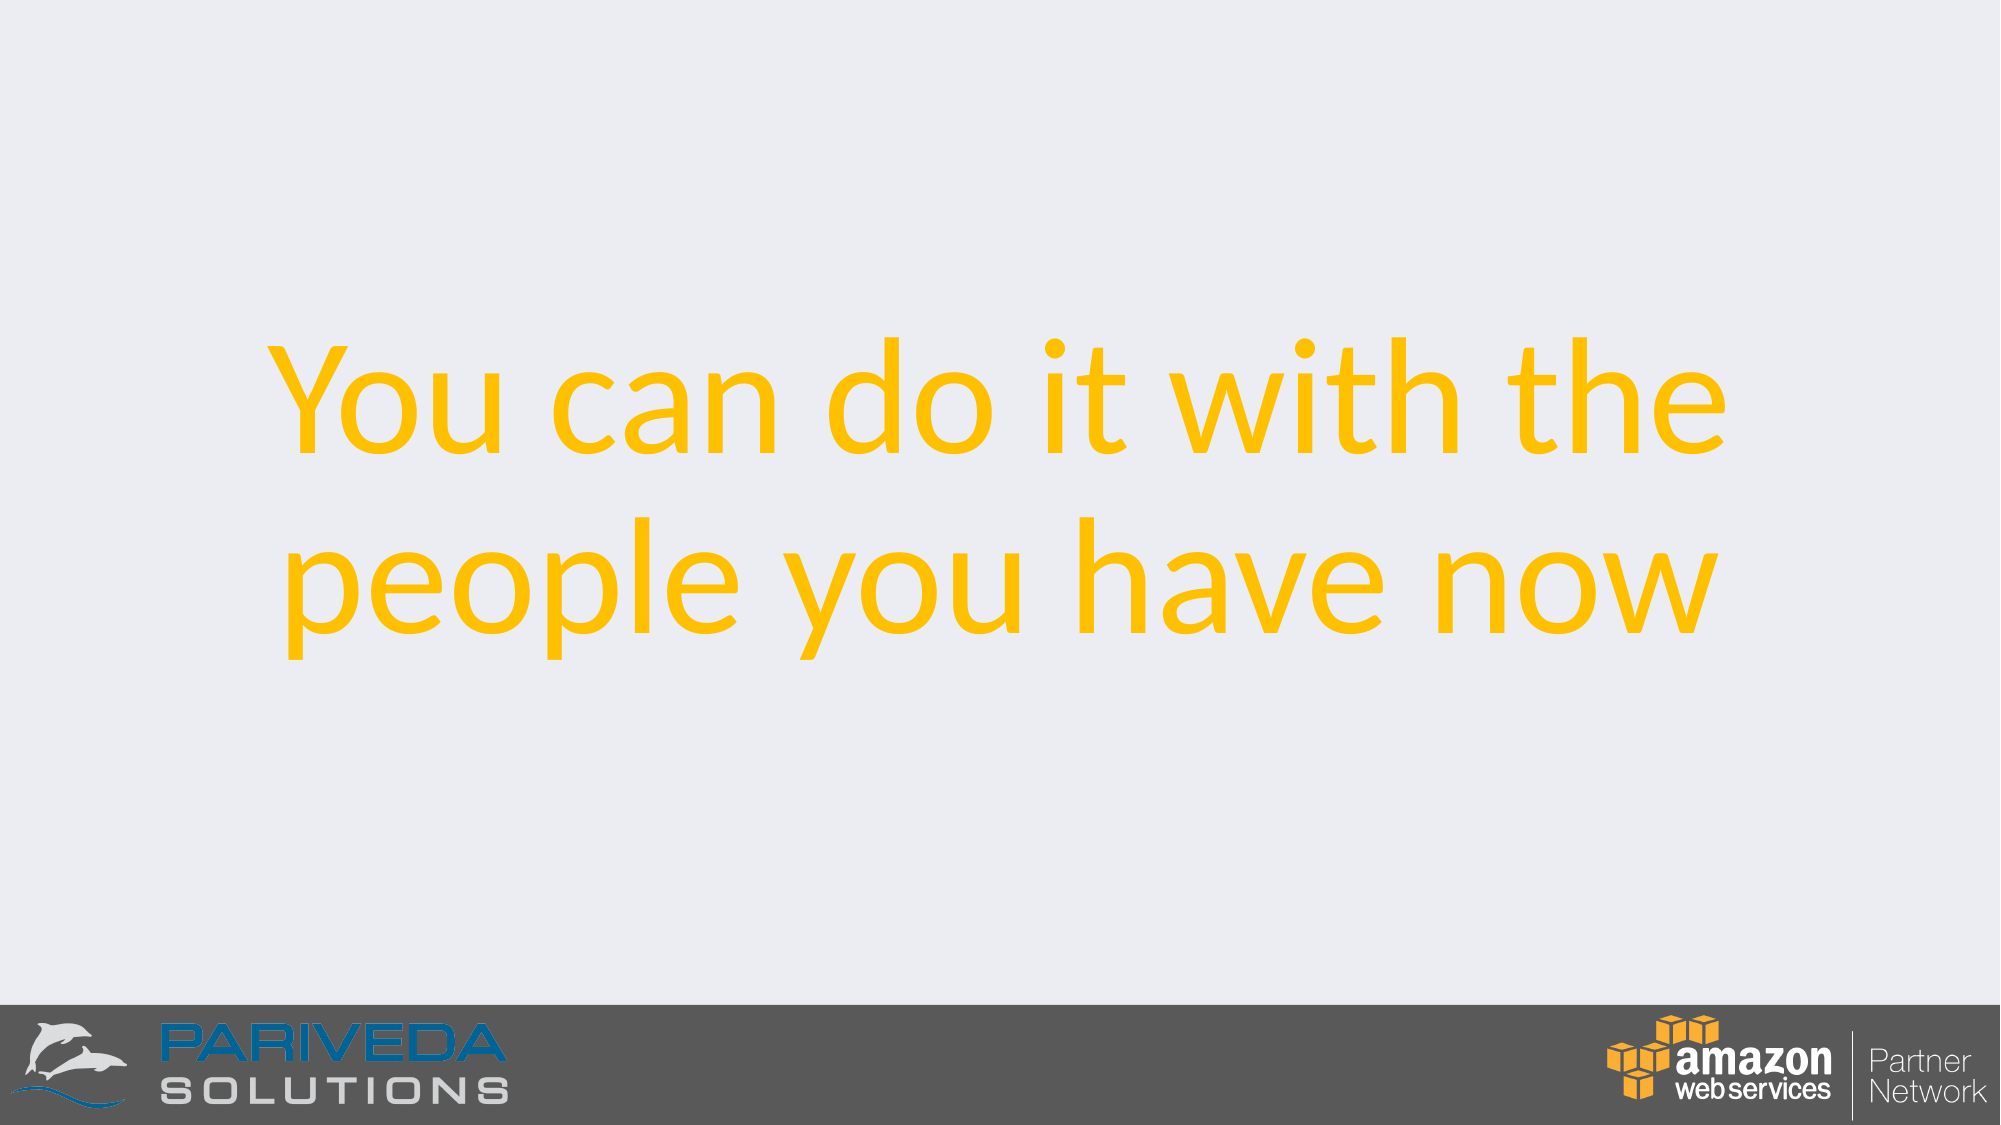

# You can do it with the people you have now